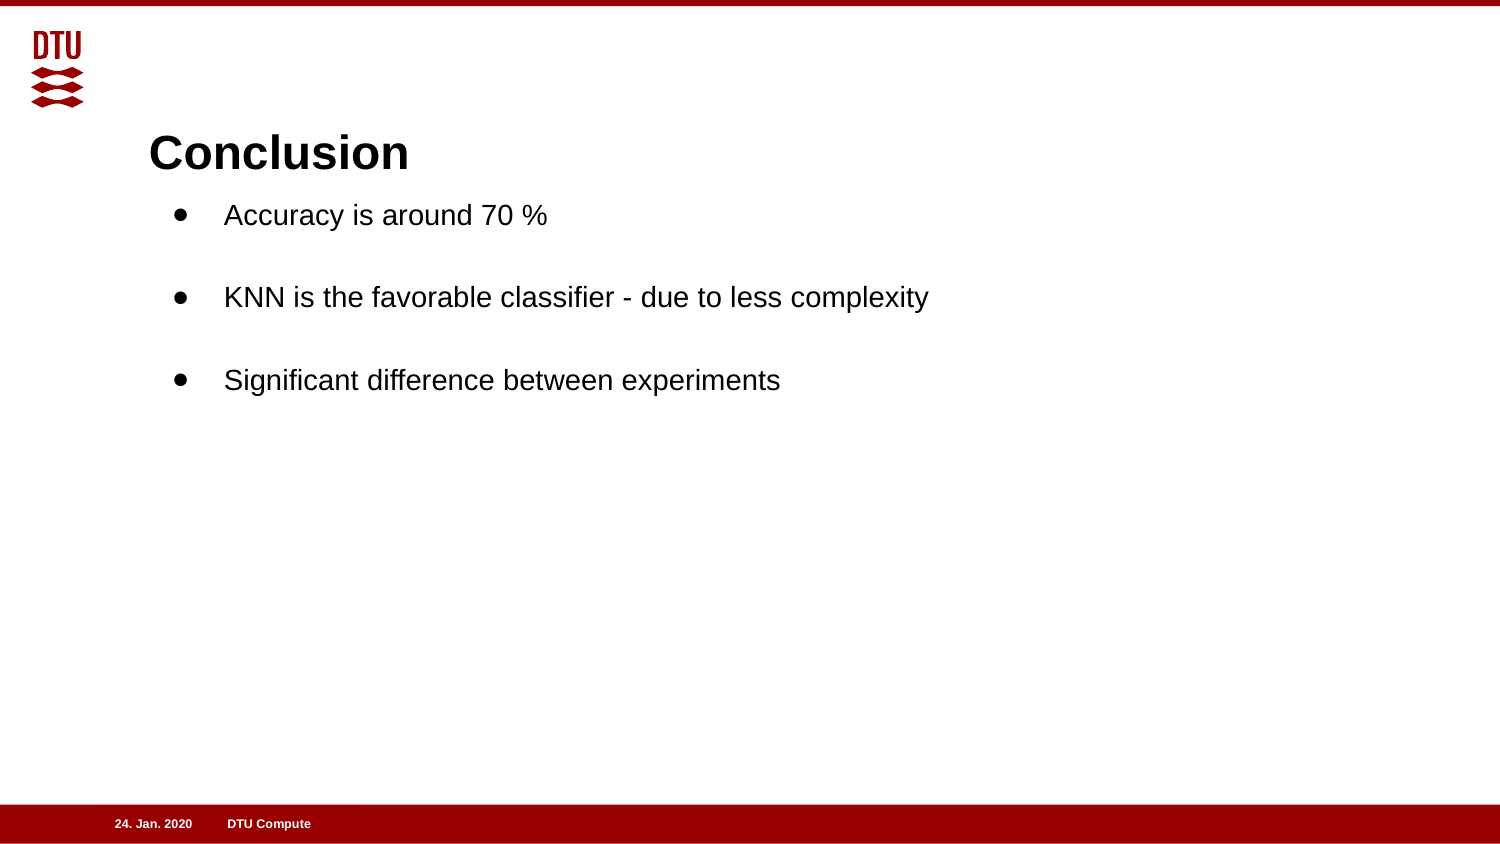

# Conclusion
Accuracy is around 70 %

KNN is the favorable classifier - due to less complexity

Significant difference between experiments

24. Jan. 2020
DTU Compute